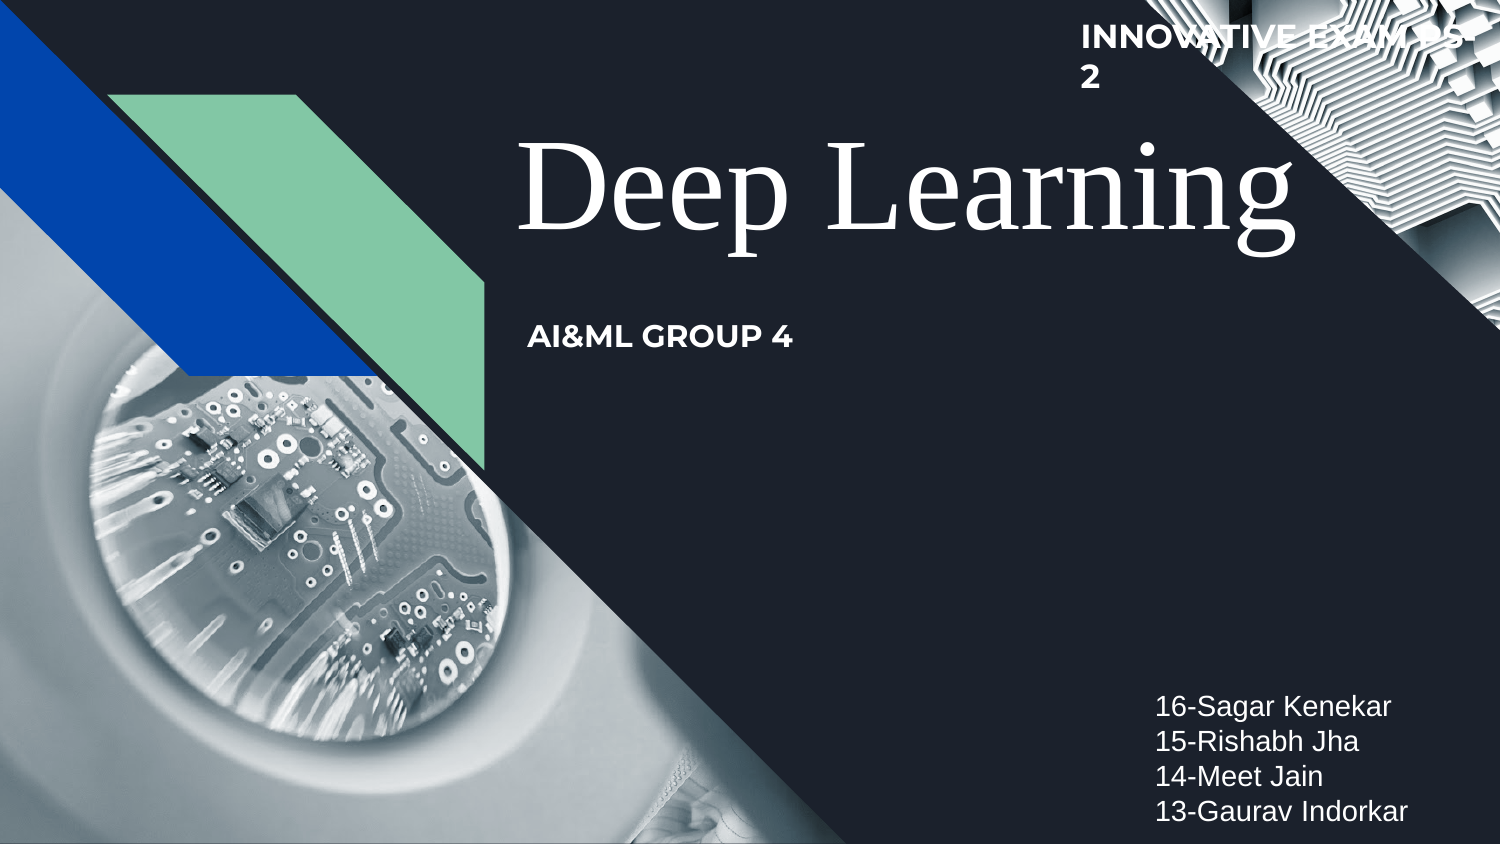

INNOVATIVE EXAM PS-2
# Deep Learning
AI&ML GROUP 4

16-Sagar Kenekar
15-Rishabh Jha
14-Meet Jain
13-Gaurav Indorkar